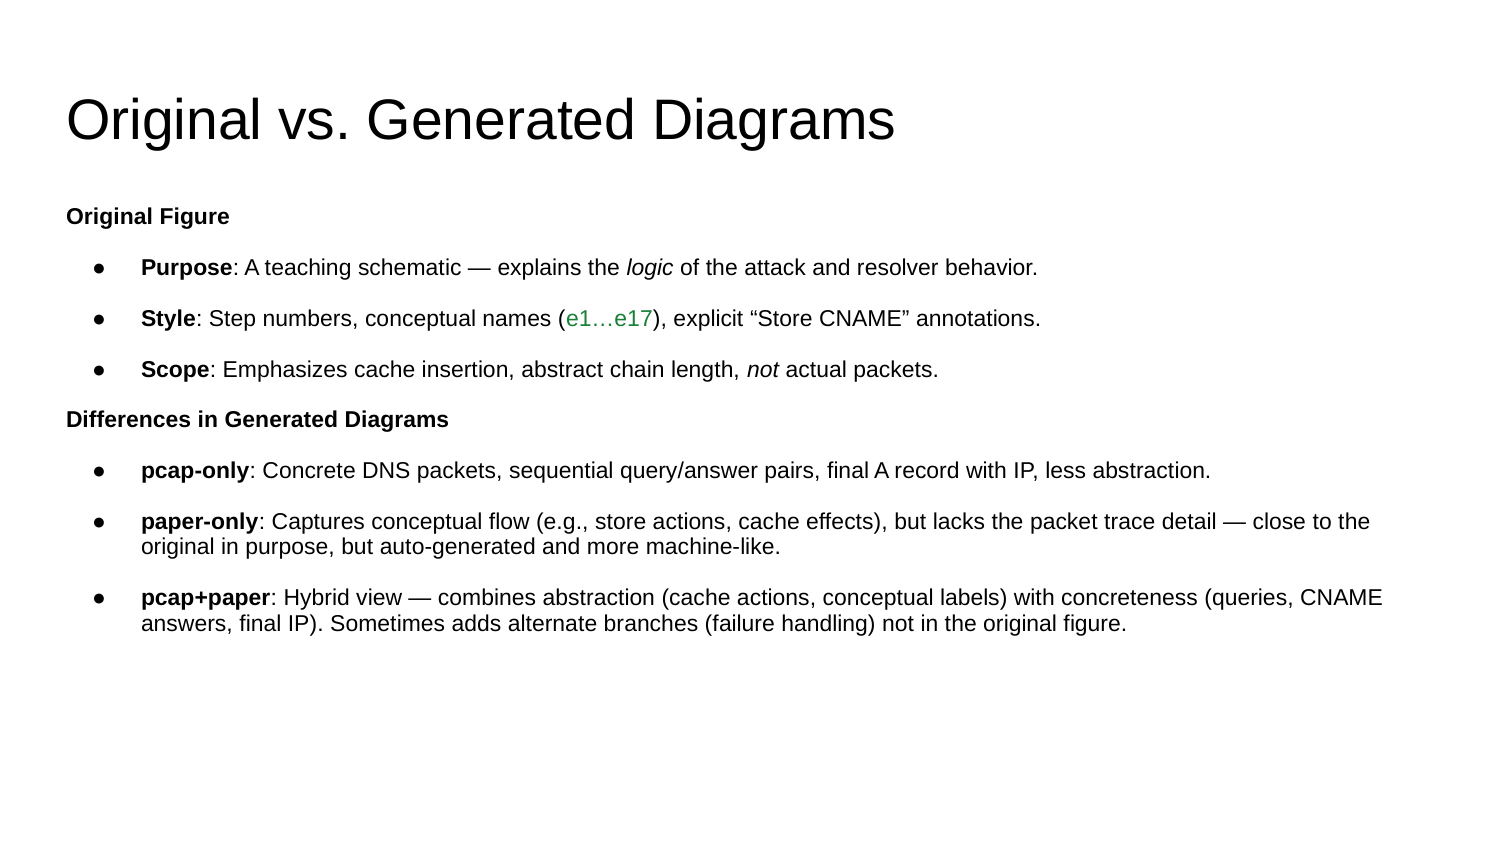

# Original vs. Generated Diagrams
Original Figure
Purpose: A teaching schematic — explains the logic of the attack and resolver behavior.
Style: Step numbers, conceptual names (e1…e17), explicit “Store CNAME” annotations.
Scope: Emphasizes cache insertion, abstract chain length, not actual packets.
Differences in Generated Diagrams
pcap-only: Concrete DNS packets, sequential query/answer pairs, final A record with IP, less abstraction.
paper-only: Captures conceptual flow (e.g., store actions, cache effects), but lacks the packet trace detail — close to the original in purpose, but auto-generated and more machine-like.
pcap+paper: Hybrid view — combines abstraction (cache actions, conceptual labels) with concreteness (queries, CNAME answers, final IP). Sometimes adds alternate branches (failure handling) not in the original figure.